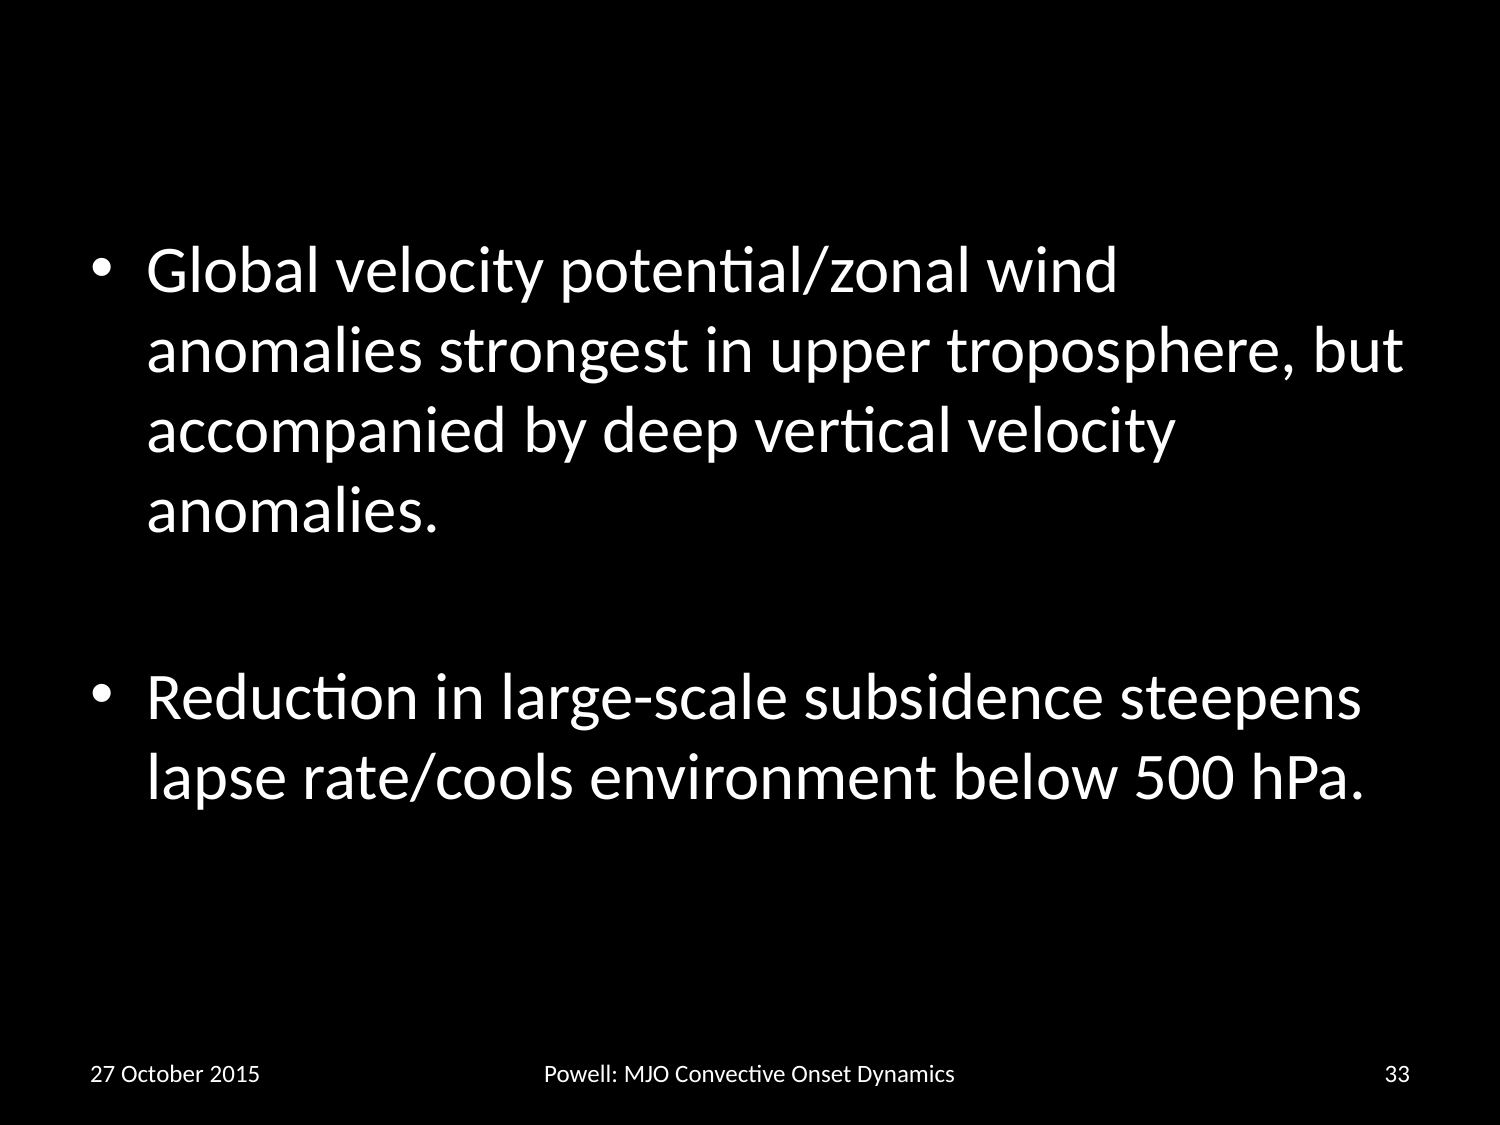

Global velocity potential/zonal wind anomalies strongest in upper troposphere, but accompanied by deep vertical velocity anomalies.

Reduction in large-scale subsidence steepens lapse rate/cools environment below 500 hPa.

27 October 2015
Powell: MJO Convective Onset Dynamics
33